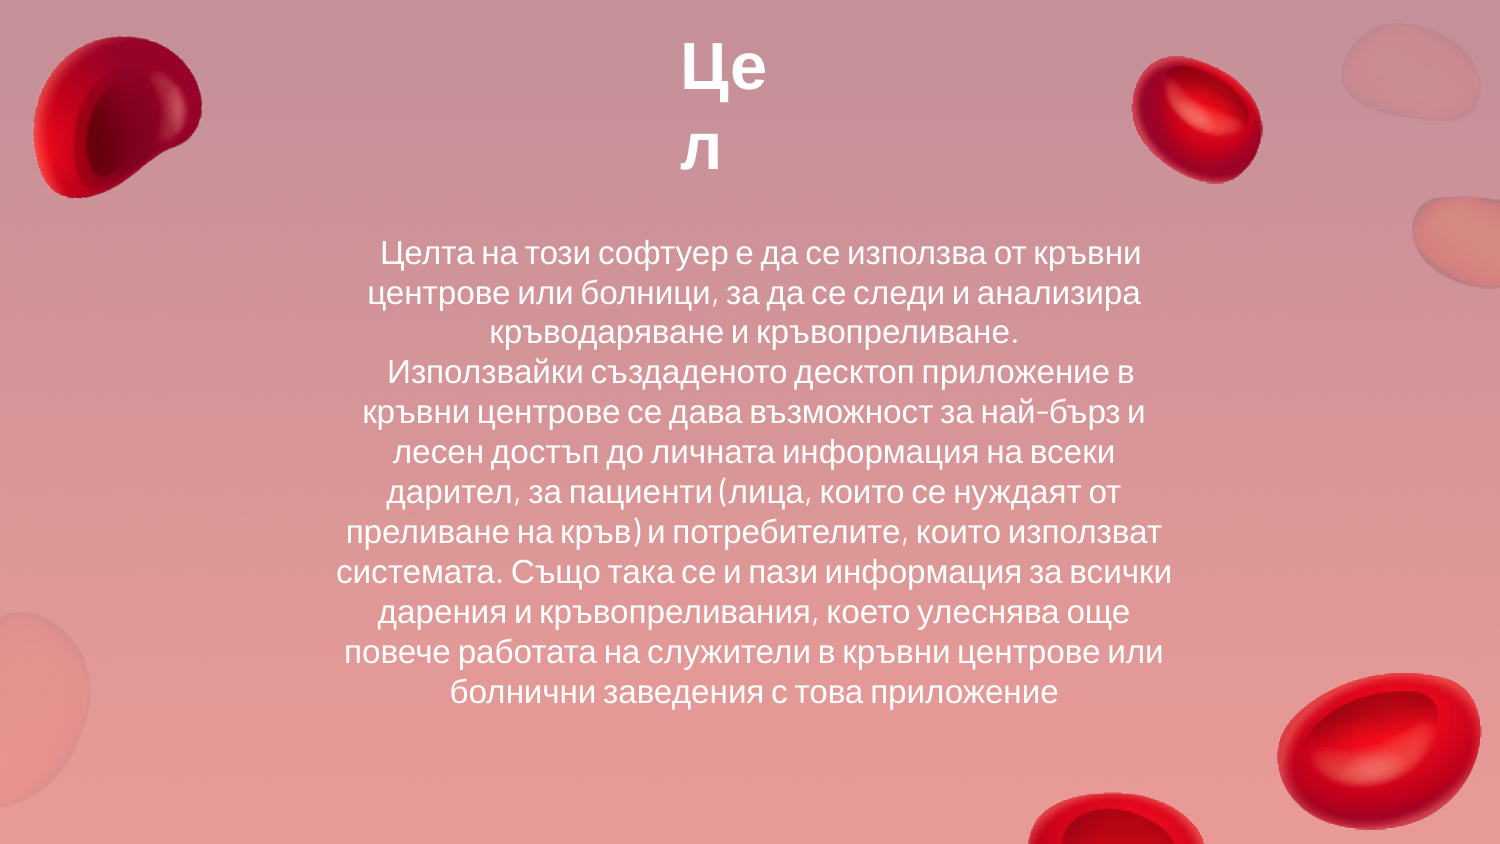

# Цел
  Целта на този софтуер е да се използва от кръвни центрове или болници, за да се следи и анализира кръводаряване и кръвопреливане.
  Използвайки създаденото десктоп приложение в кръвни центрове се дава възможност за най-бърз и лесен достъп до личната информация на всеки дарител, за пациенти (лица, които се нуждаят от преливане на кръв) и потребителите, които използват системата. Също така се и пази информация за всички дарения и кръвопреливания, което улеснява още повече работата на служители в кръвни центрове или болнични заведения с това приложение